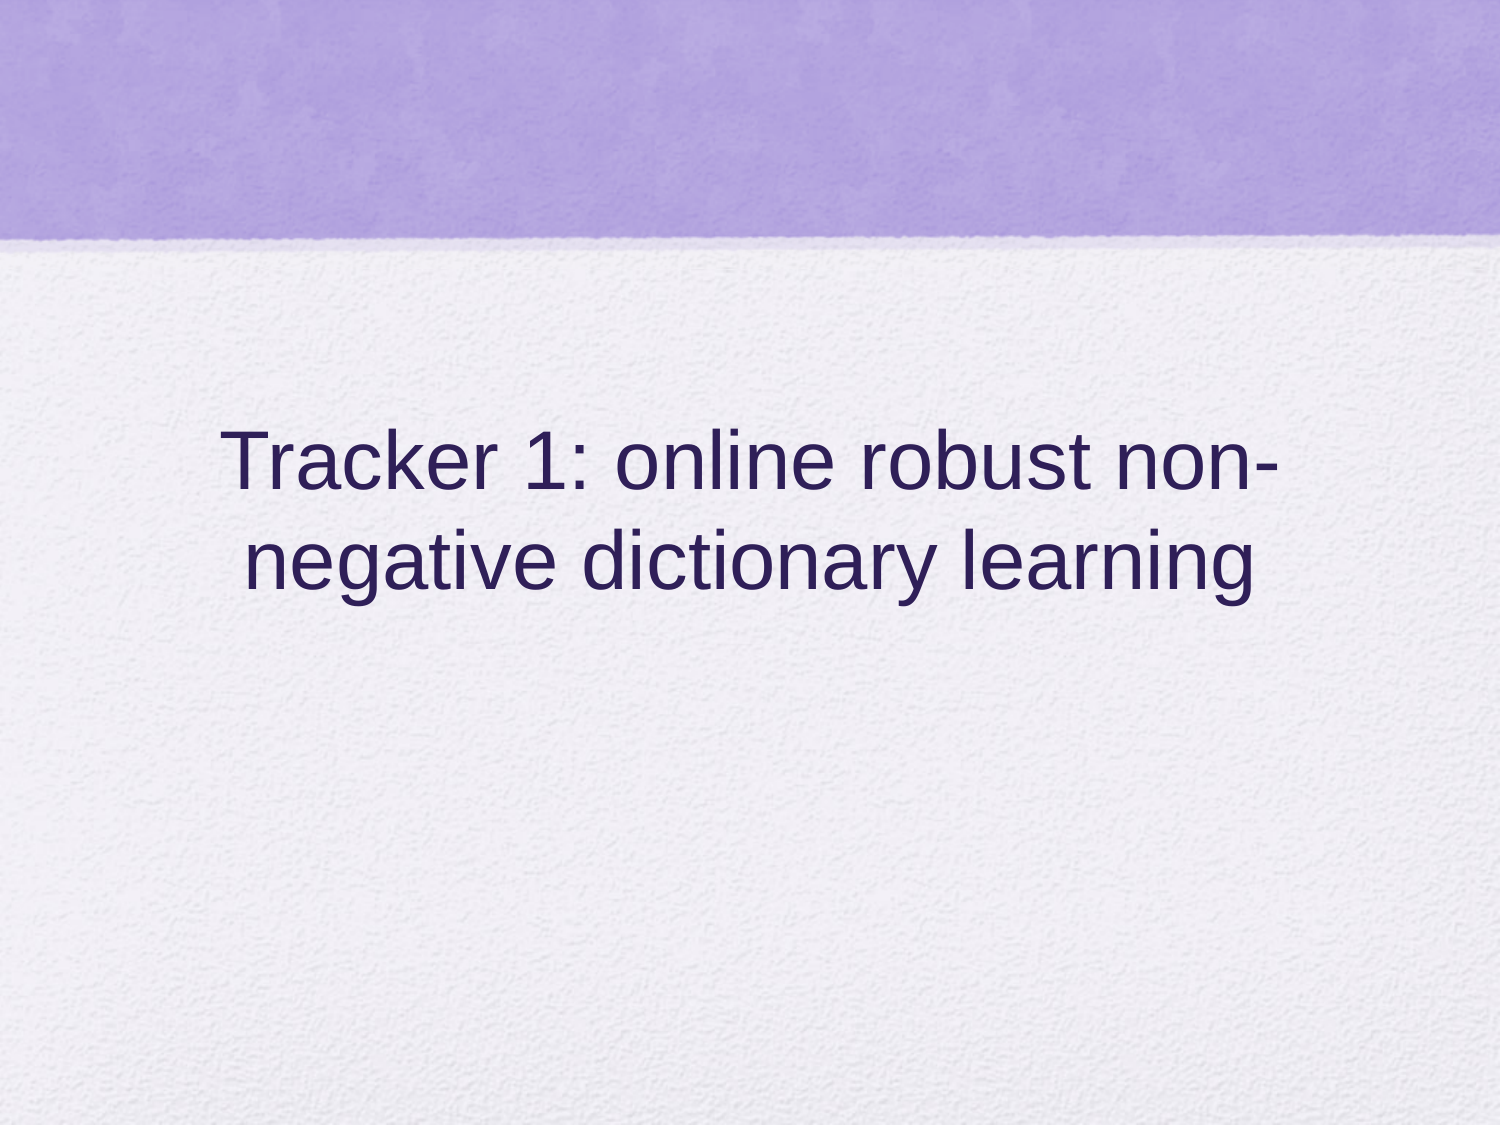

#

Tracker 1: online robust non-negative dictionary learning